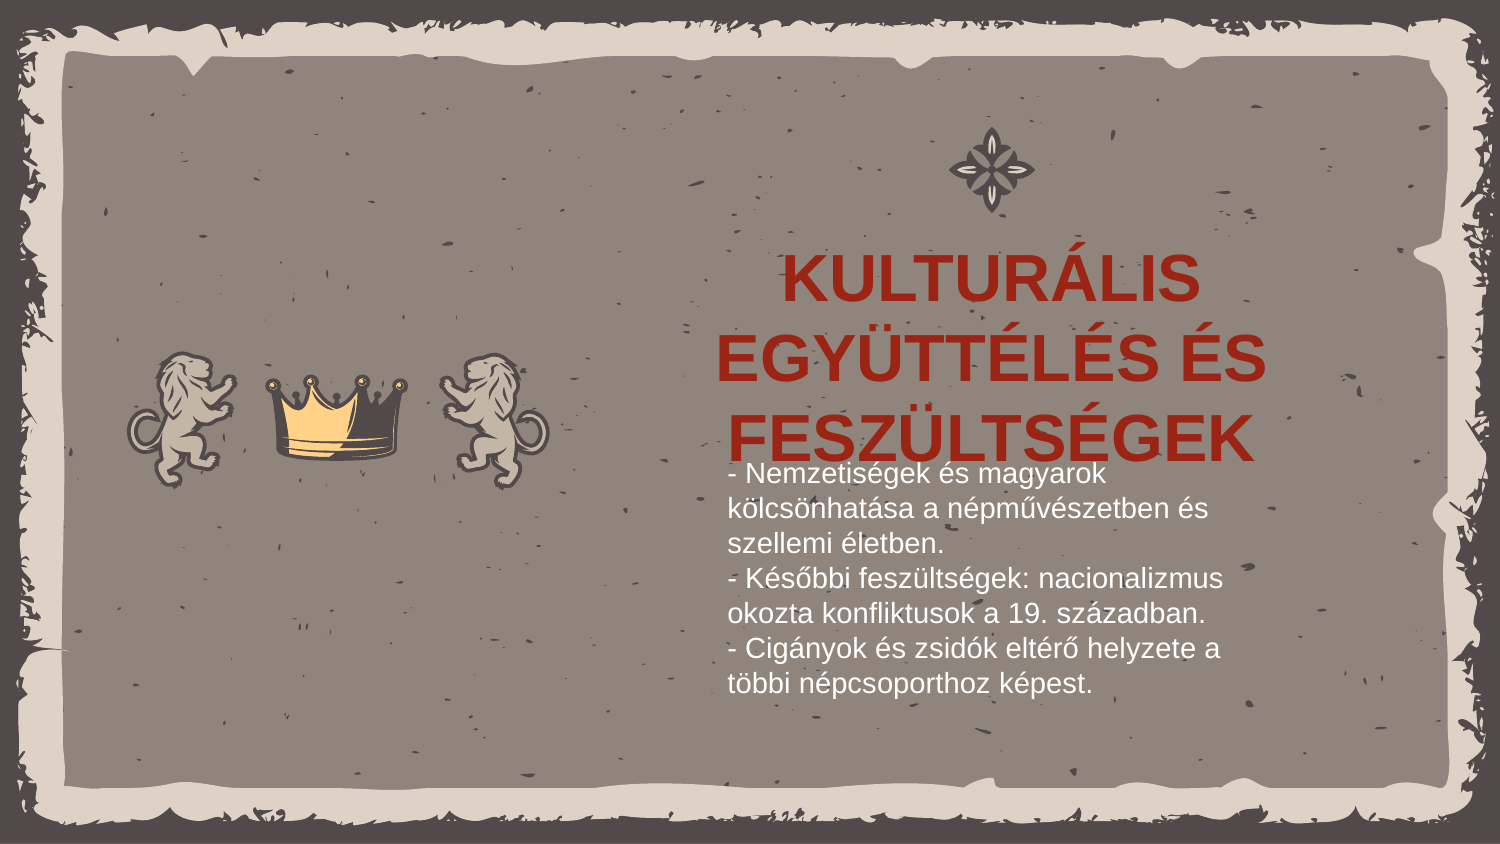

# KULTURÁLIS EGYÜTTÉLÉS ÉS FESZÜLTSÉGEK

- Nemzetiségek és magyarok kölcsönhatása a népművészetben és szellemi életben.
- Későbbi feszültségek: nacionalizmus okozta konfliktusok a 19. században.
- Cigányok és zsidók eltérő helyzete a többi népcsoporthoz képest.